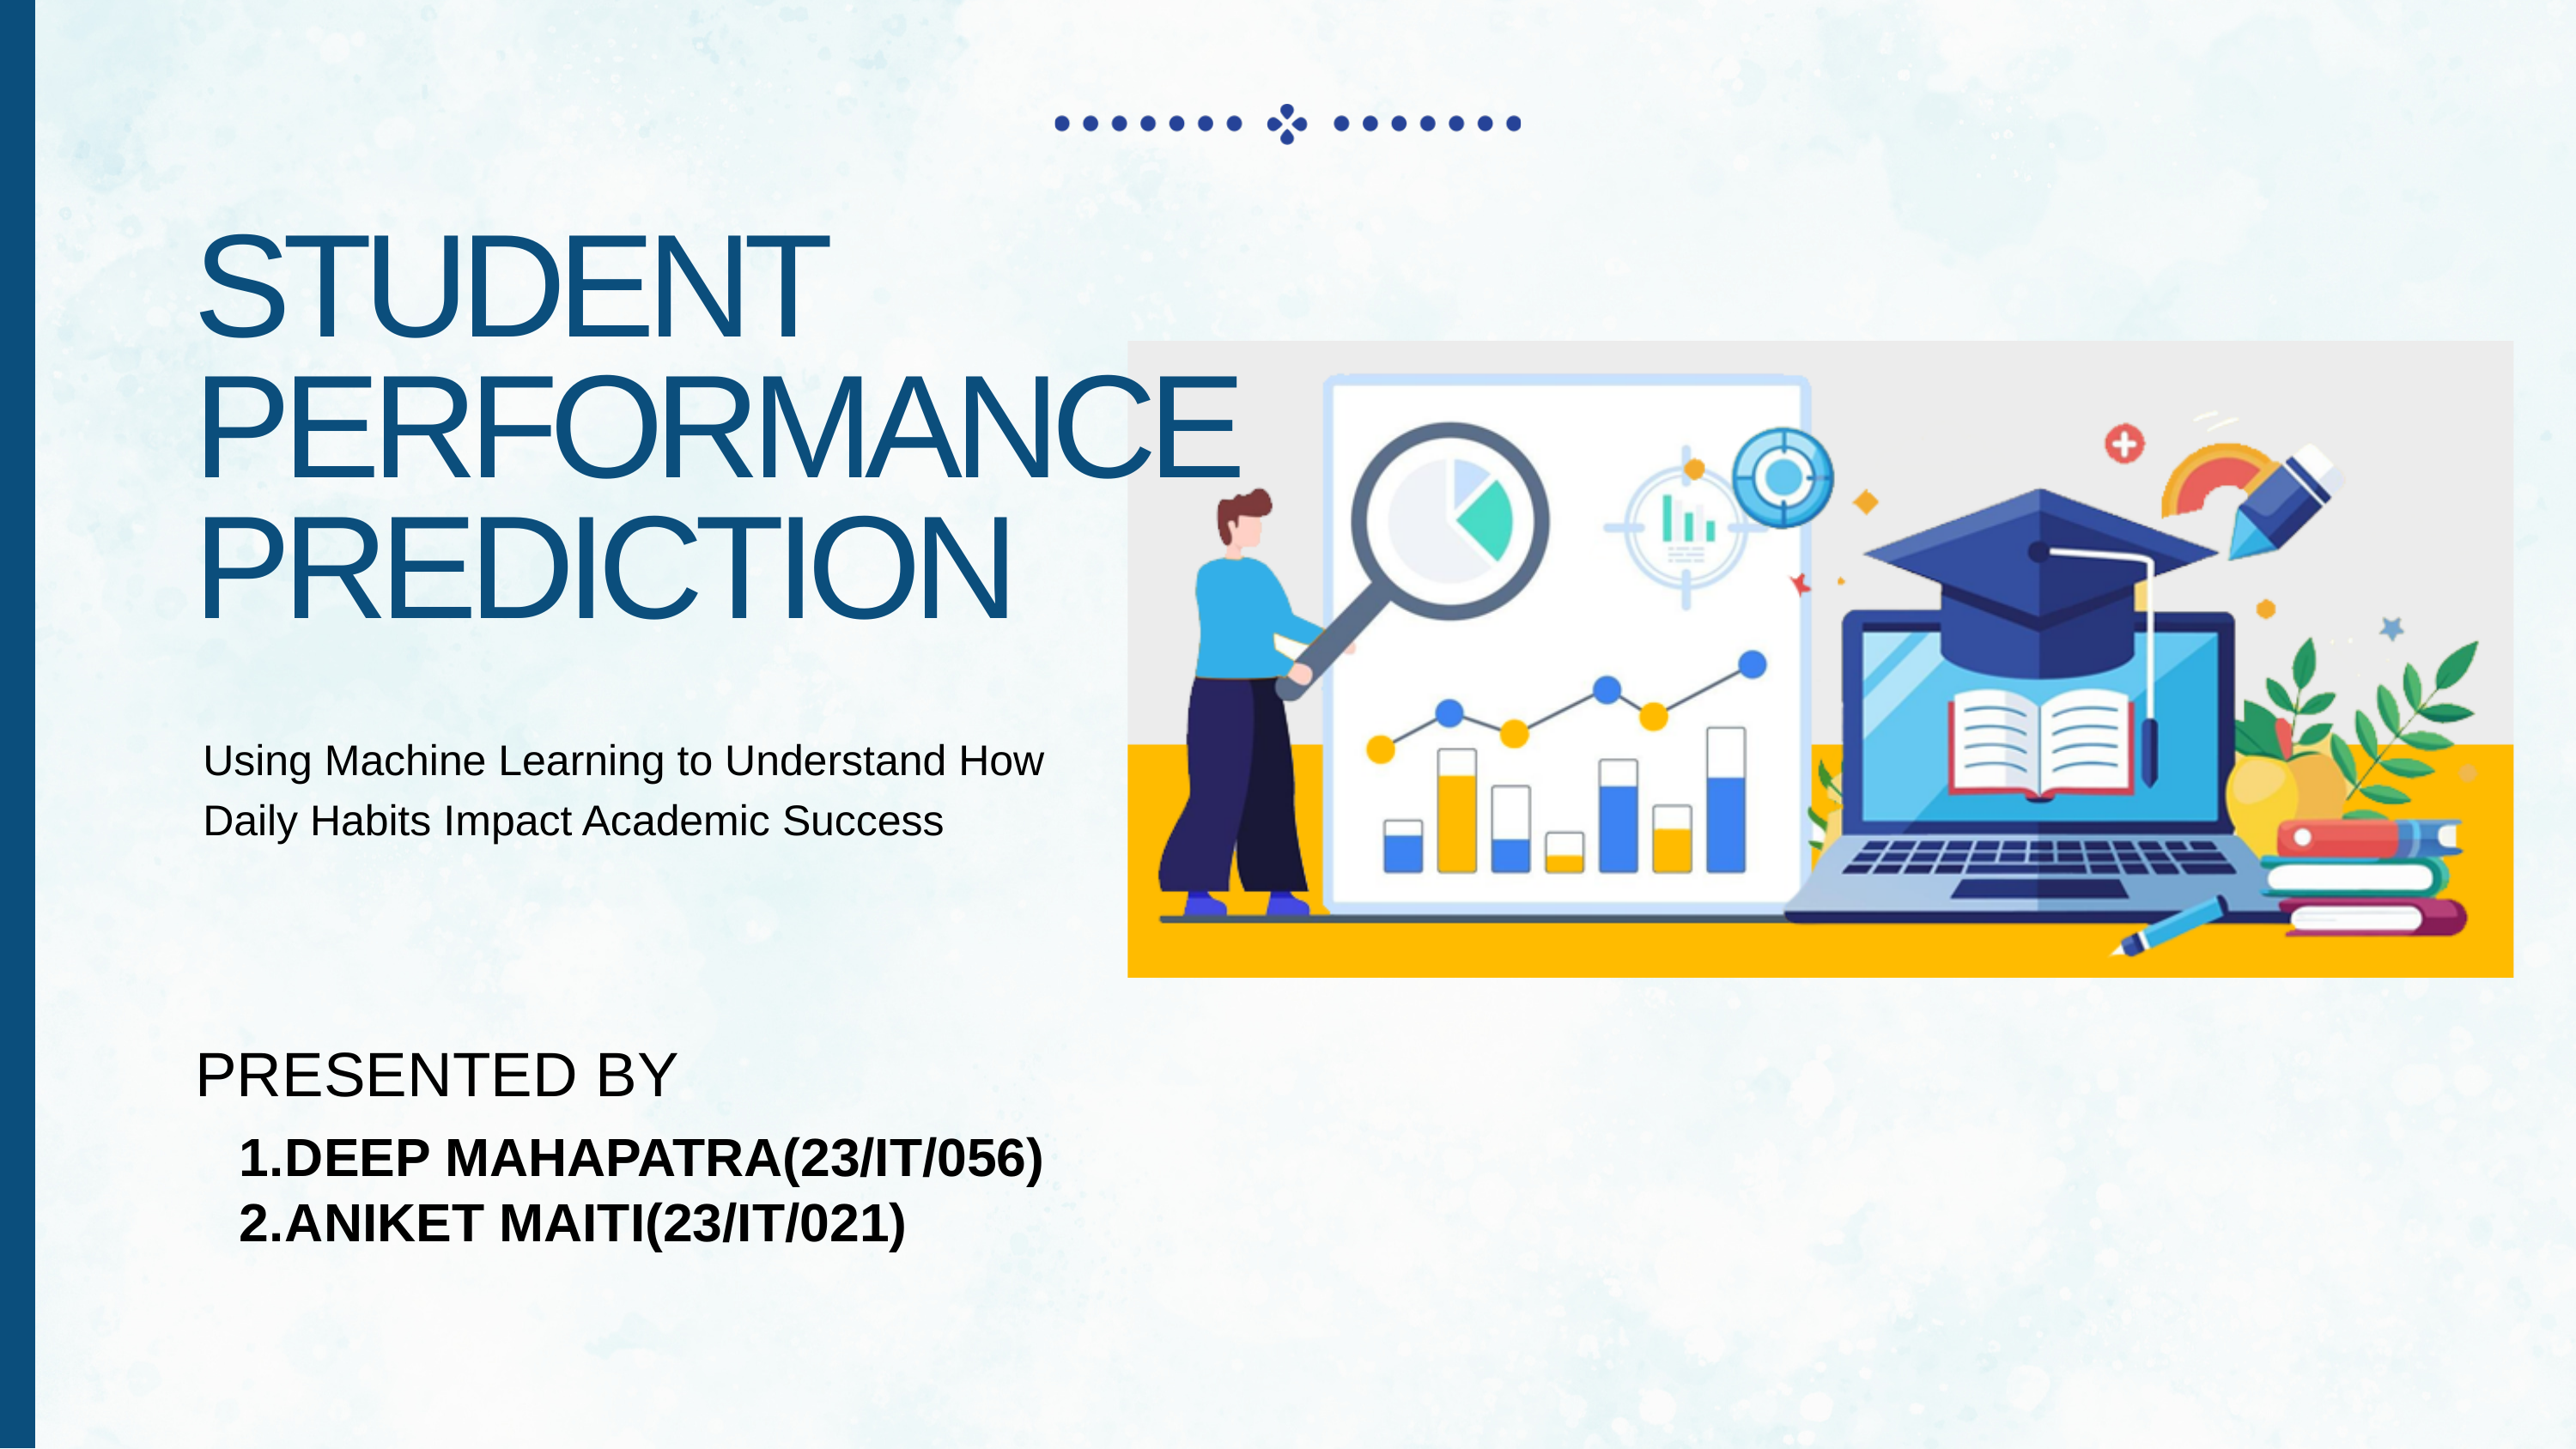

STUDENT PERFORMANCE PREDICTION

Using Machine Learning to Understand How Daily Habits Impact Academic Success
PRESENTED BY
DEEP MAHAPATRA(23/IT/056)
ANIKET MAITI(23/IT/021)